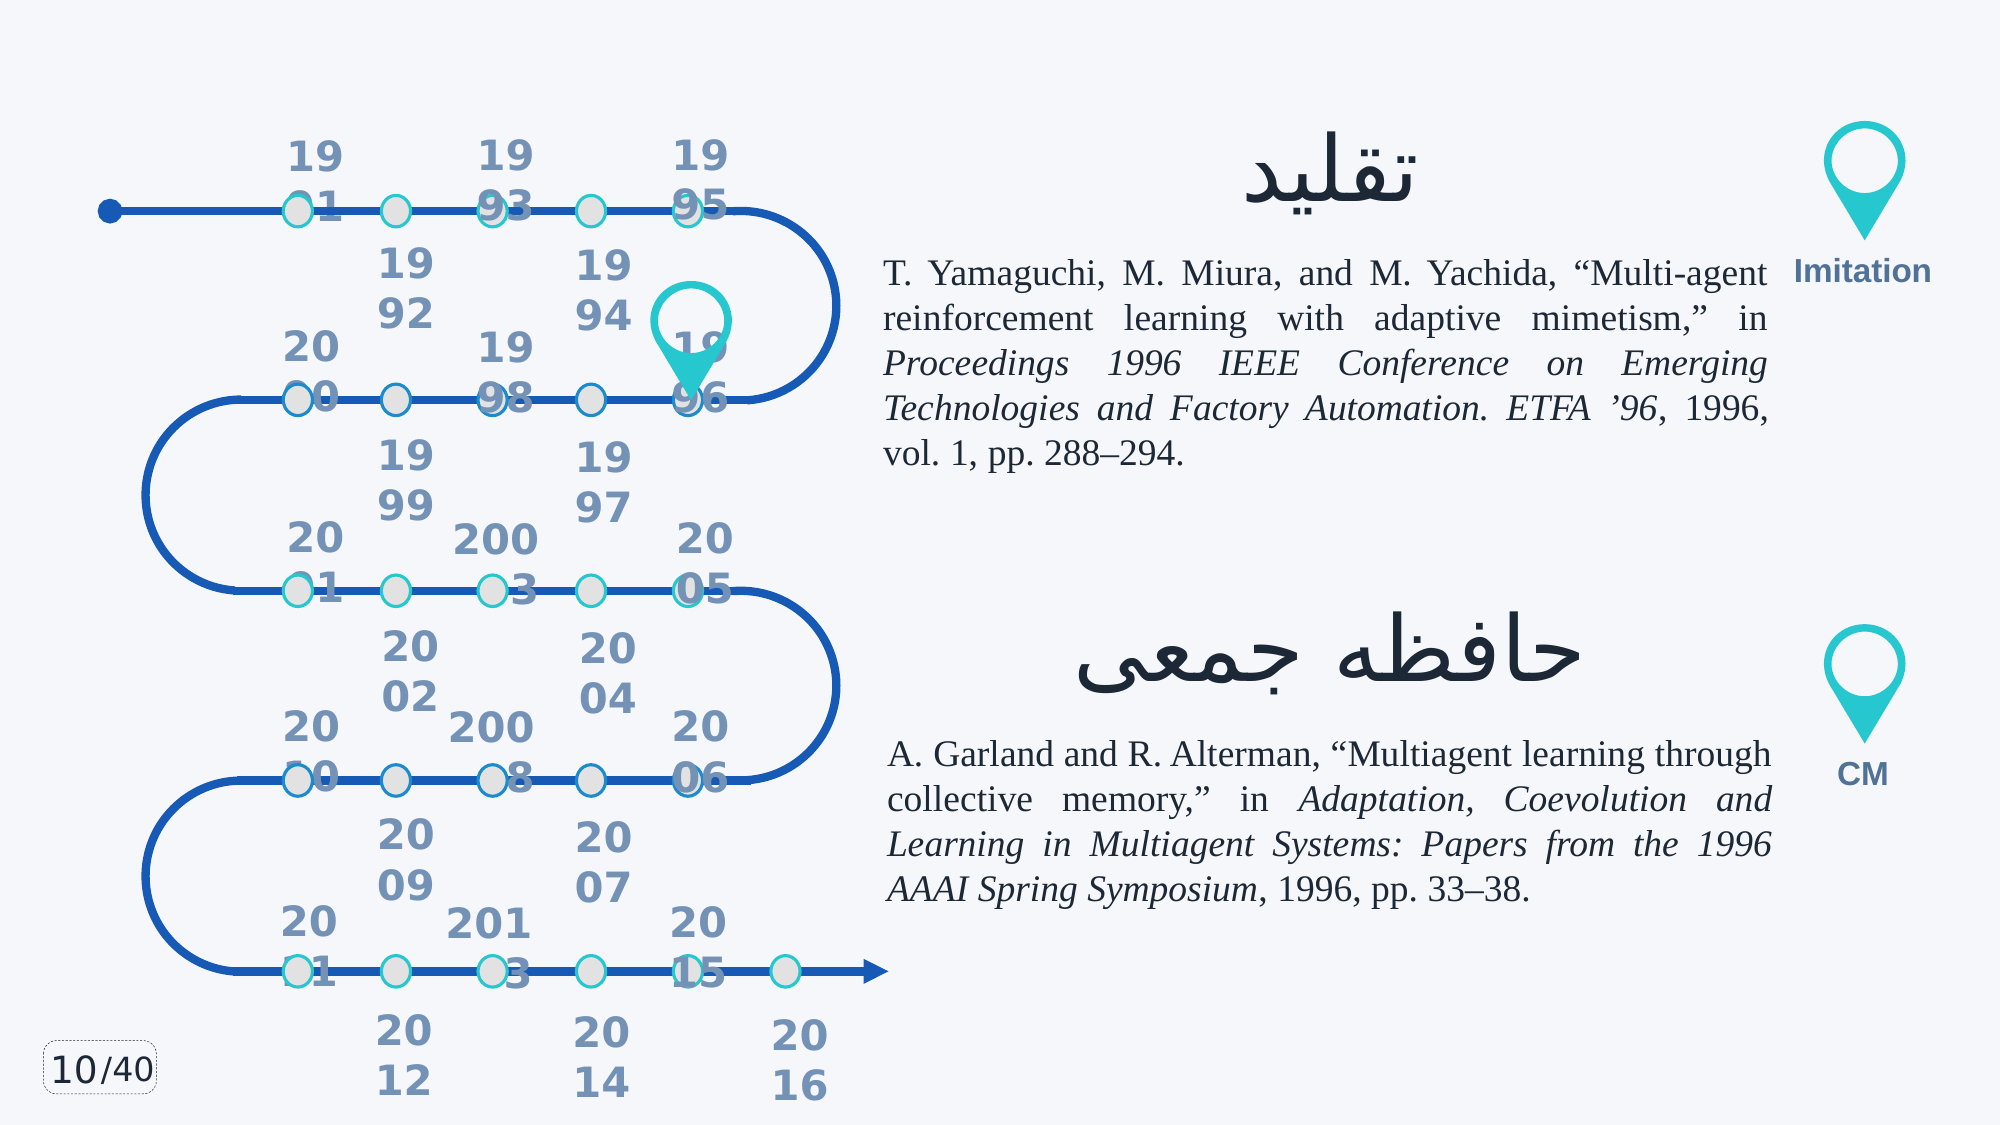

# تقلید
1995
1993
1991

1992
1994
2000
1996
1998

1999
1997
2001
2005
2003

2002
2004
2010
2006
2008

2009
2007
2011
2015
2013

2012
2014
2016

T. Yamaguchi, M. Miura, and M. Yachida, “Multi-agent reinforcement learning with adaptive mimetism,” in Proceedings 1996 IEEE Conference on Emerging Technologies and Factory Automation. ETFA ’96, 1996, vol. 1, pp. 288–294.
Imitation

حافظه جمعی

A. Garland and R. Alterman, “Multiagent learning through collective memory,” in Adaptation, Coevolution and Learning in Multiagent Systems: Papers from the 1996 AAAI Spring Symposium, 1996, pp. 33–38.
CM
10